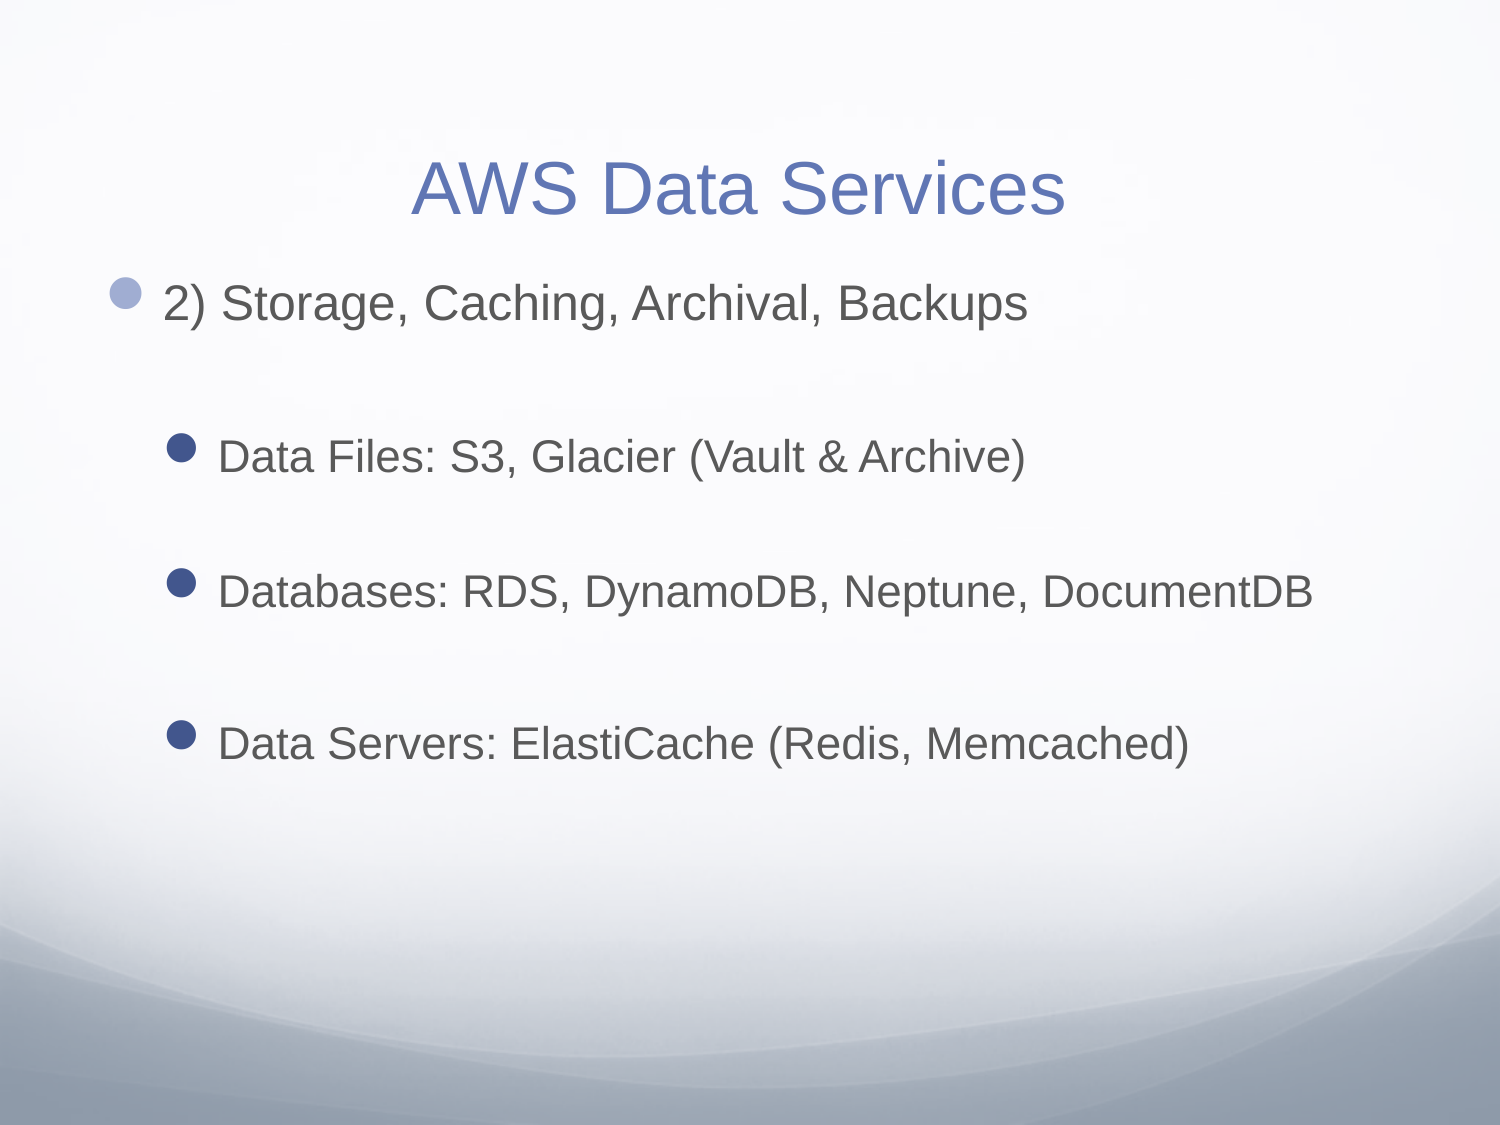

# AWS Data Services
2) Storage, Caching, Archival, Backups

Data Files: S3, Glacier (Vault & Archive)

Databases: RDS, DynamoDB, Neptune, DocumentDB

Data Servers: ElastiCache (Redis, Memcached)